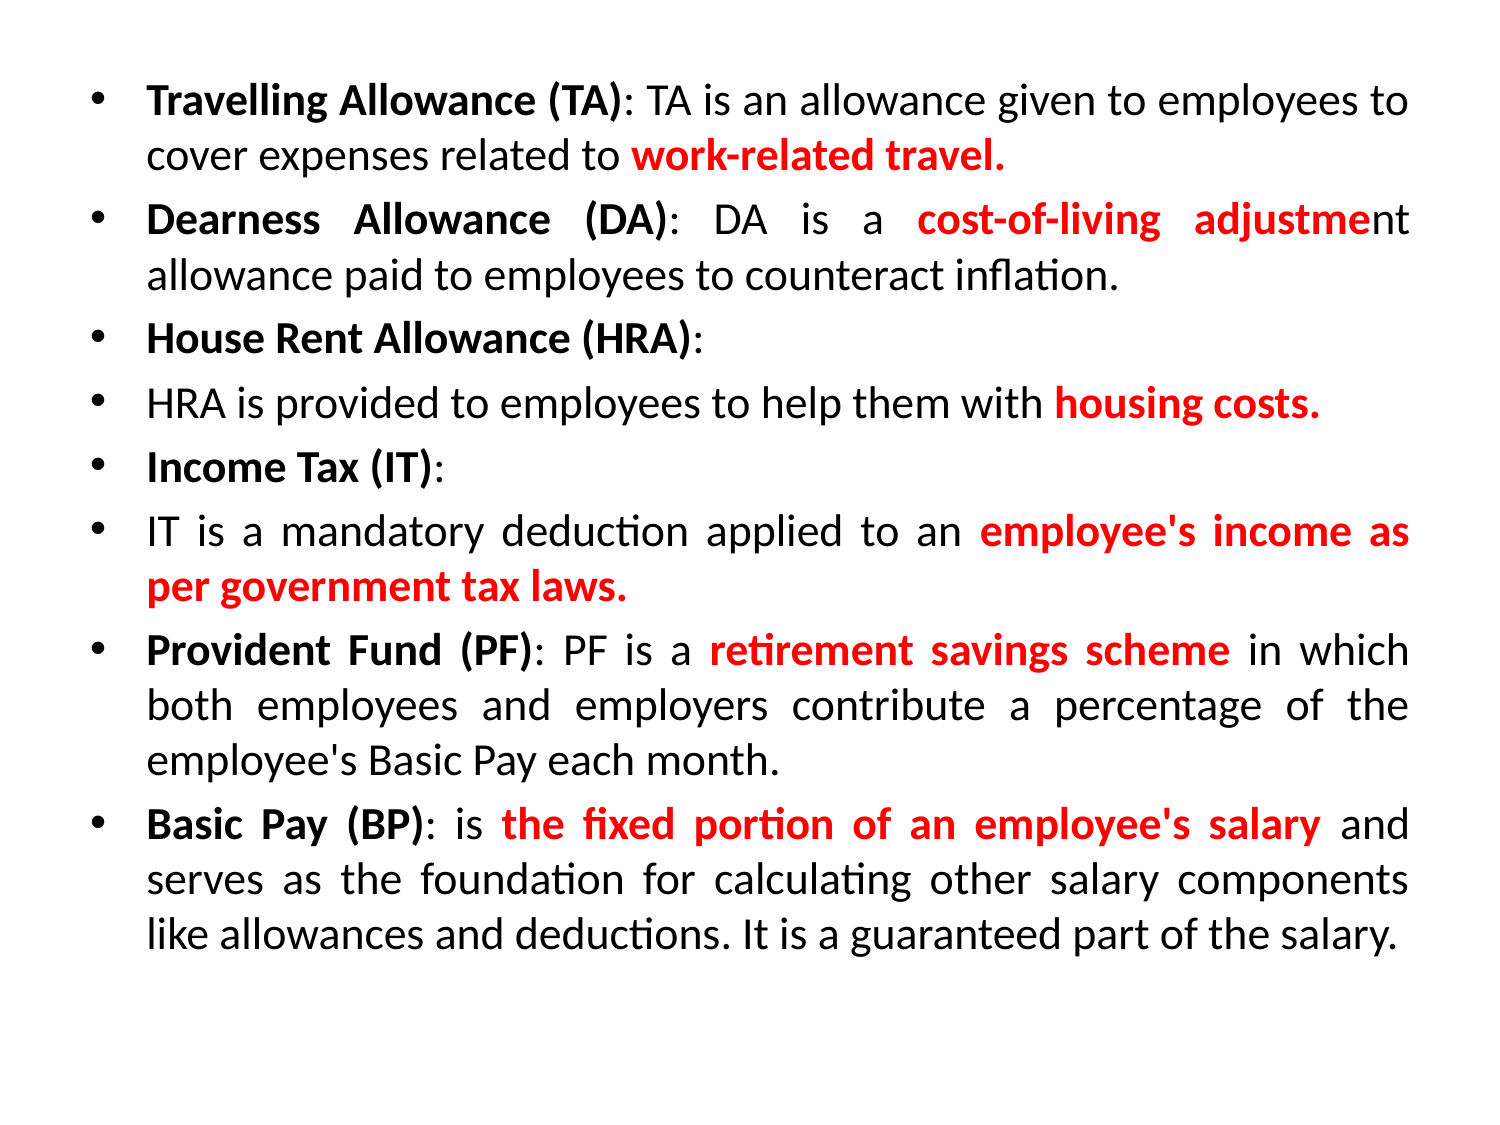

Travelling Allowance (TA): TA is an allowance given to employees to cover expenses related to work-related travel.
Dearness Allowance (DA): DA is a cost-of-living adjustment allowance paid to employees to counteract inflation.
House Rent Allowance (HRA):
HRA is provided to employees to help them with housing costs.
Income Tax (IT):
IT is a mandatory deduction applied to an employee's income as per government tax laws.
Provident Fund (PF): PF is a retirement savings scheme in which both employees and employers contribute a percentage of the employee's Basic Pay each month.
Basic Pay (BP): is the fixed portion of an employee's salary and serves as the foundation for calculating other salary components like allowances and deductions. It is a guaranteed part of the salary.